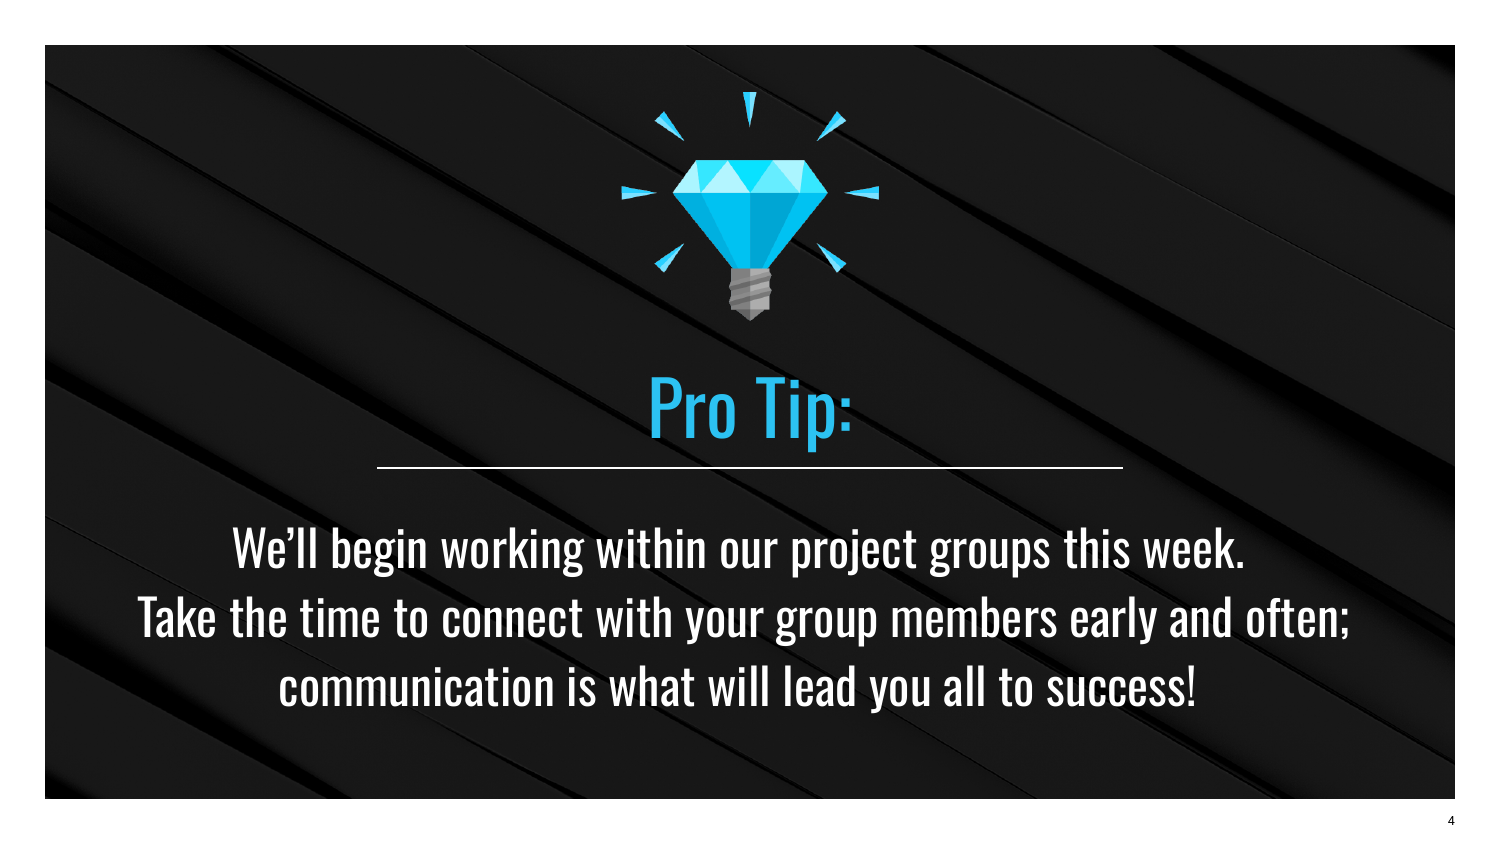

# We’ll begin working within our project groups this week. Take the time to connect with your group members early and often; communication is what will lead you all to success!